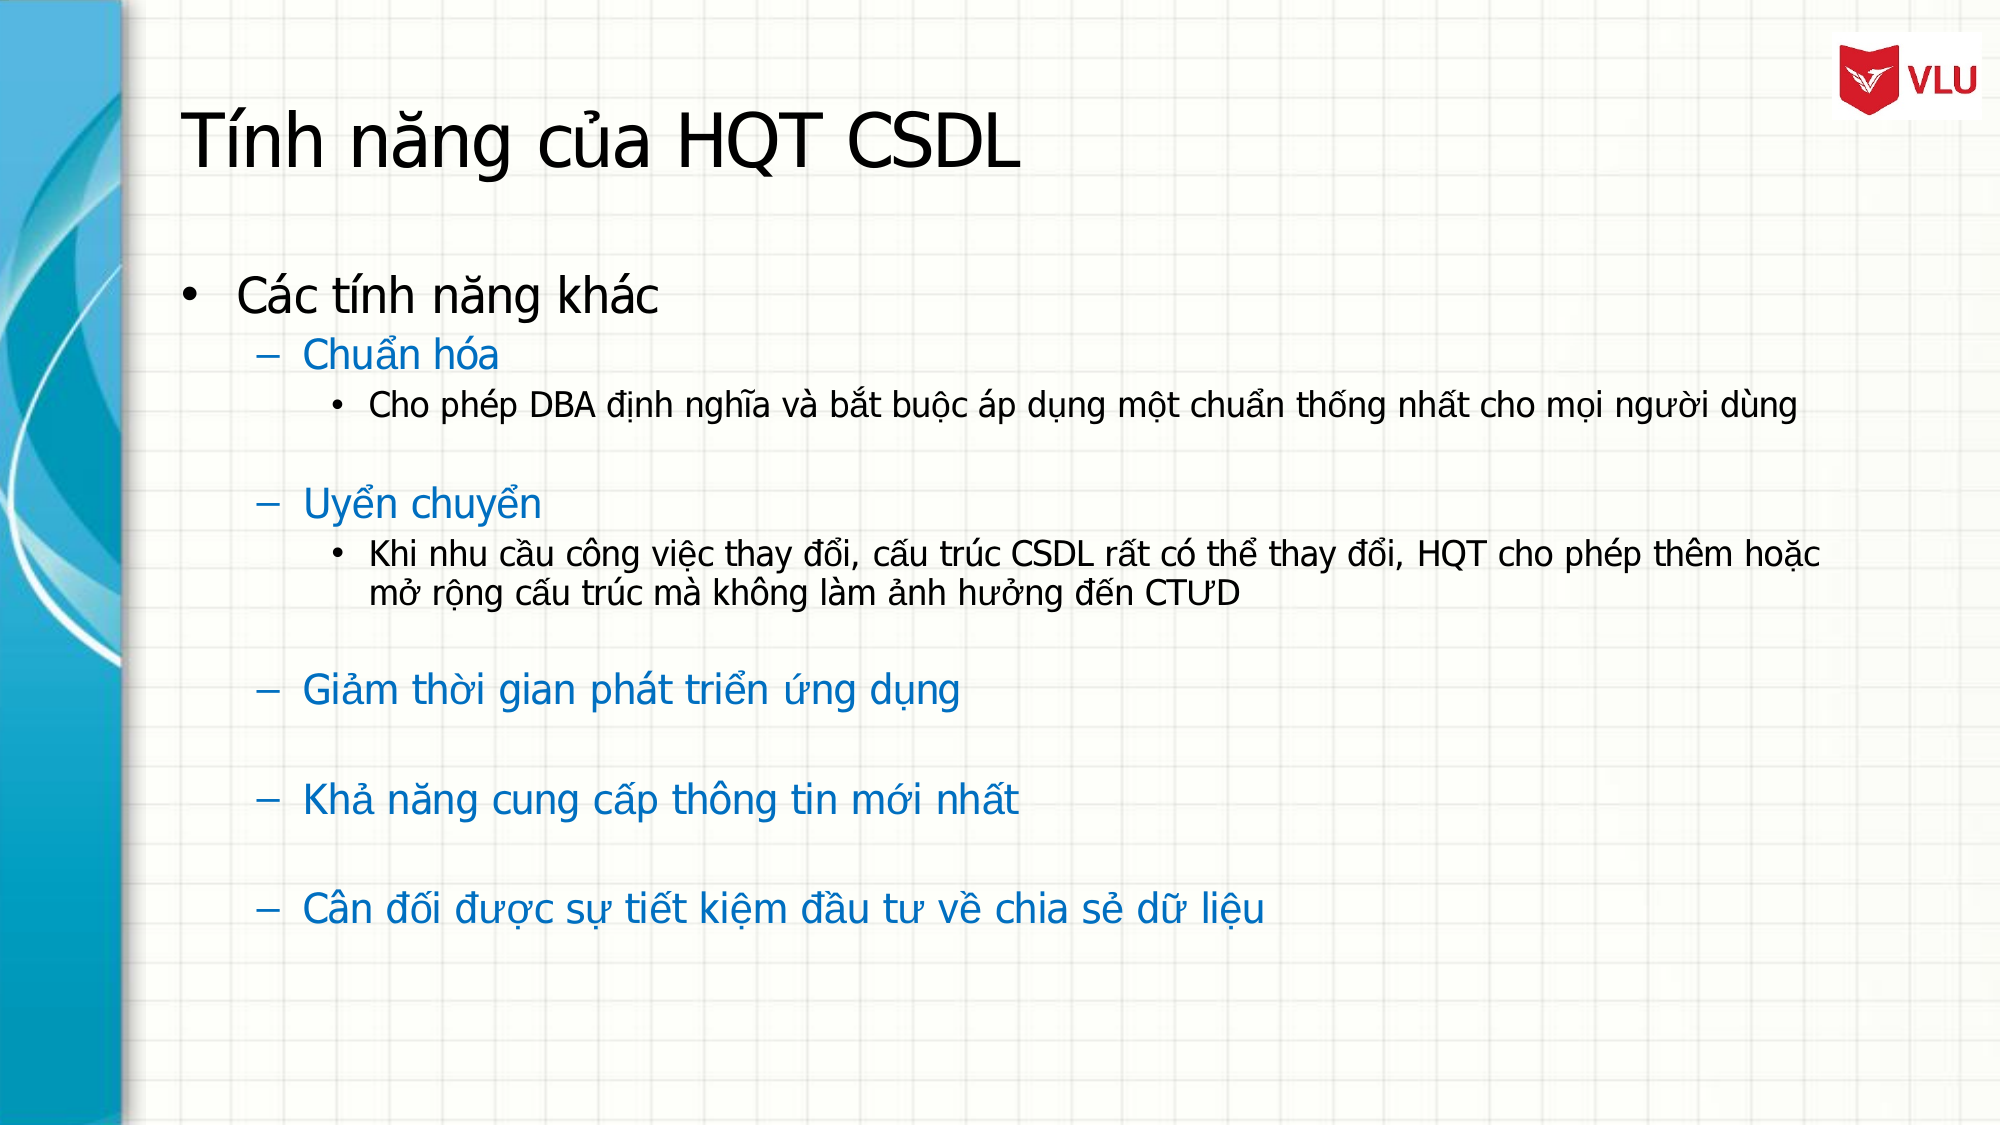

# Tính năng của HQT CSDL
Các tính năng khác
Chuẩn hóa
Cho phép DBA định nghĩa và bắt buộc áp dụng một chuẩn thống nhất cho mọi người dùng

Uyển chuyển
Khi nhu cầu công việc thay đổi, cấu trúc CSDL rất có thể thay đổi, HQT cho phép thêm hoặc mở rộng cấu trúc mà không làm ảnh hưởng đến CTƯD

Giảm thời gian phát triển ứng dụng

Khả năng cung cấp thông tin mới nhất

Cân đối được sự tiết kiệm đầu tư về chia sẻ dữ liệu